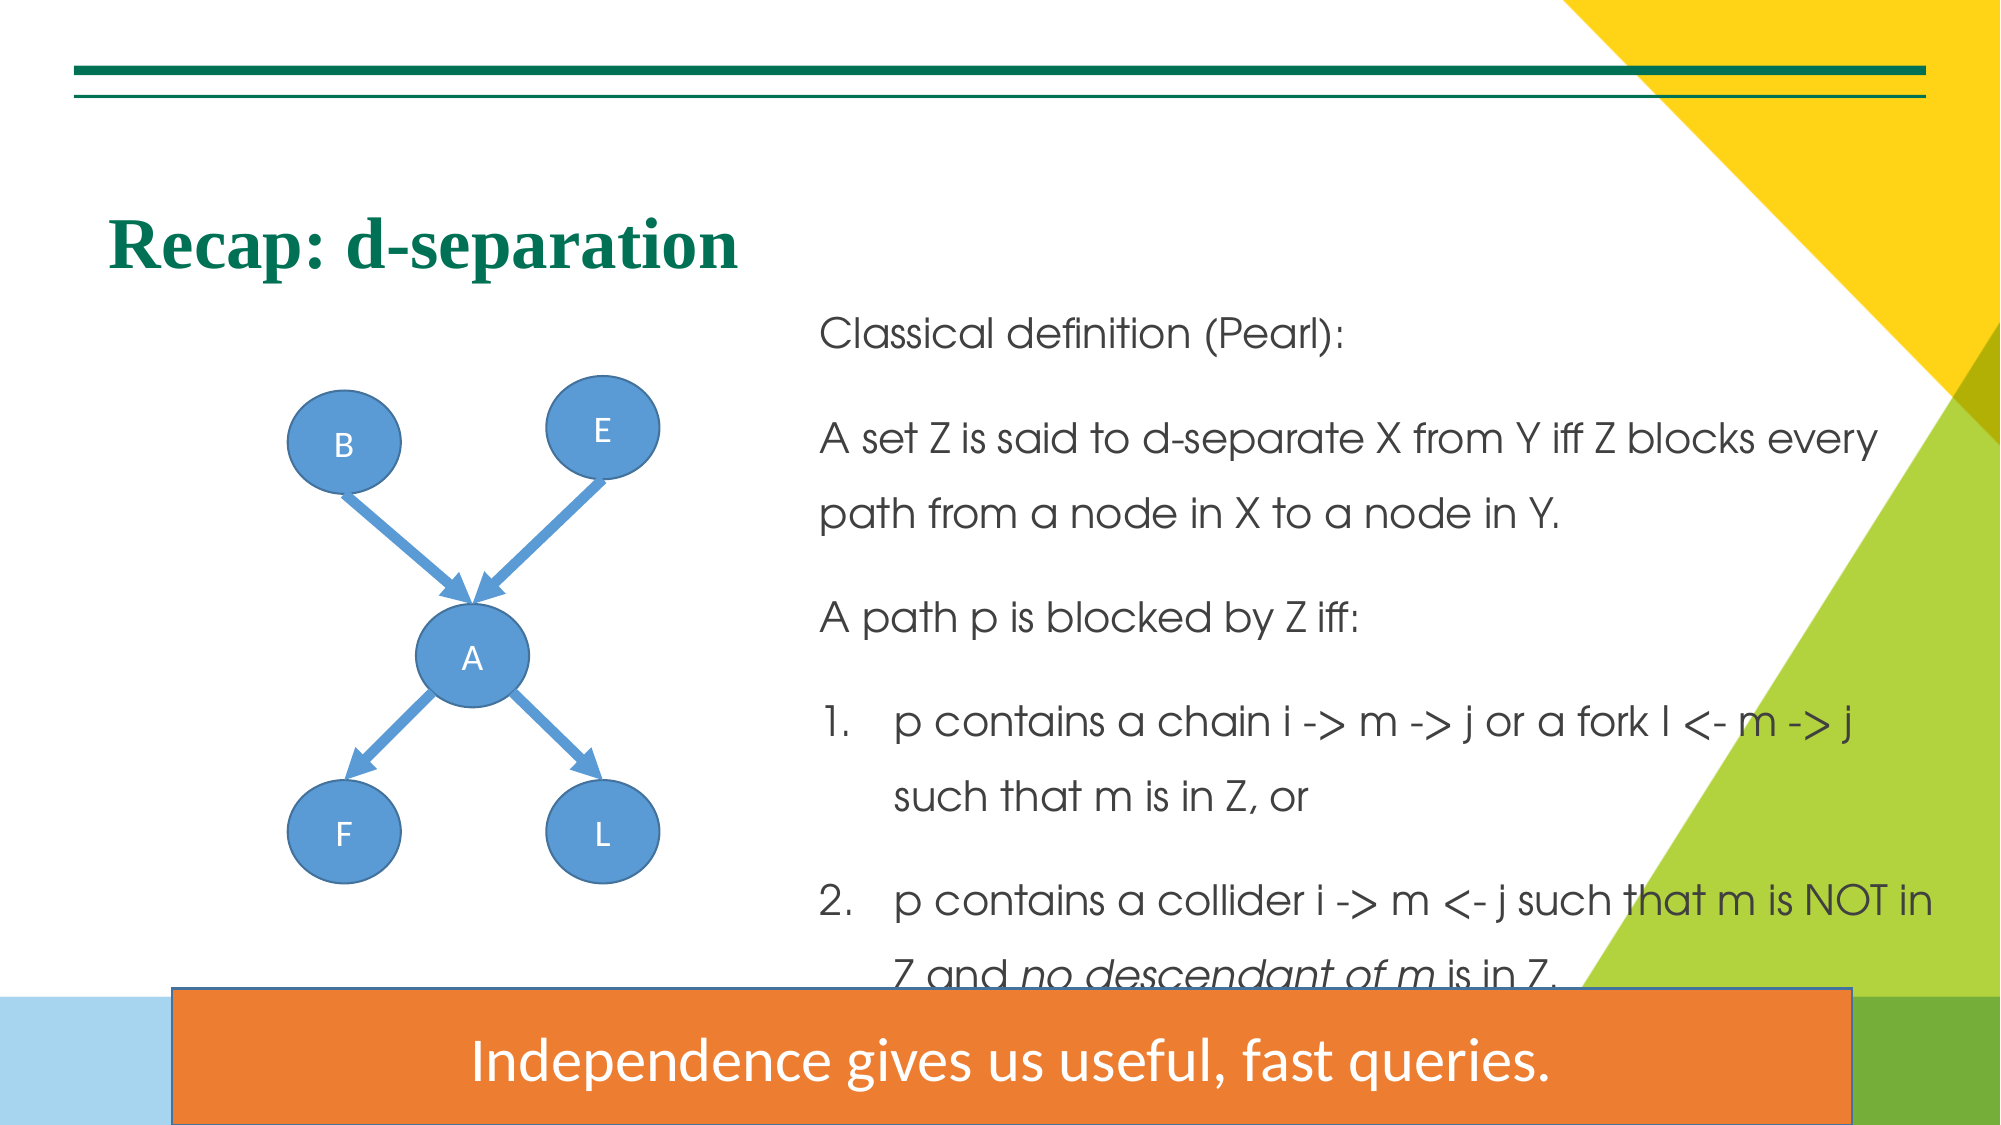

# Recap: d-separation
Classical definition (Pearl):
A set Z is said to d-separate X from Y iff Z blocks every path from a node in X to a node in Y.
A path p is blocked by Z iff:
p contains a chain i -> m -> j or a fork I <- m -> j such that m is in Z, or
p contains a collider i -> m <- j such that m is NOT in Z and no descendant of m is in Z.
E
B
A
L
F
Independence gives us useful, fast queries.